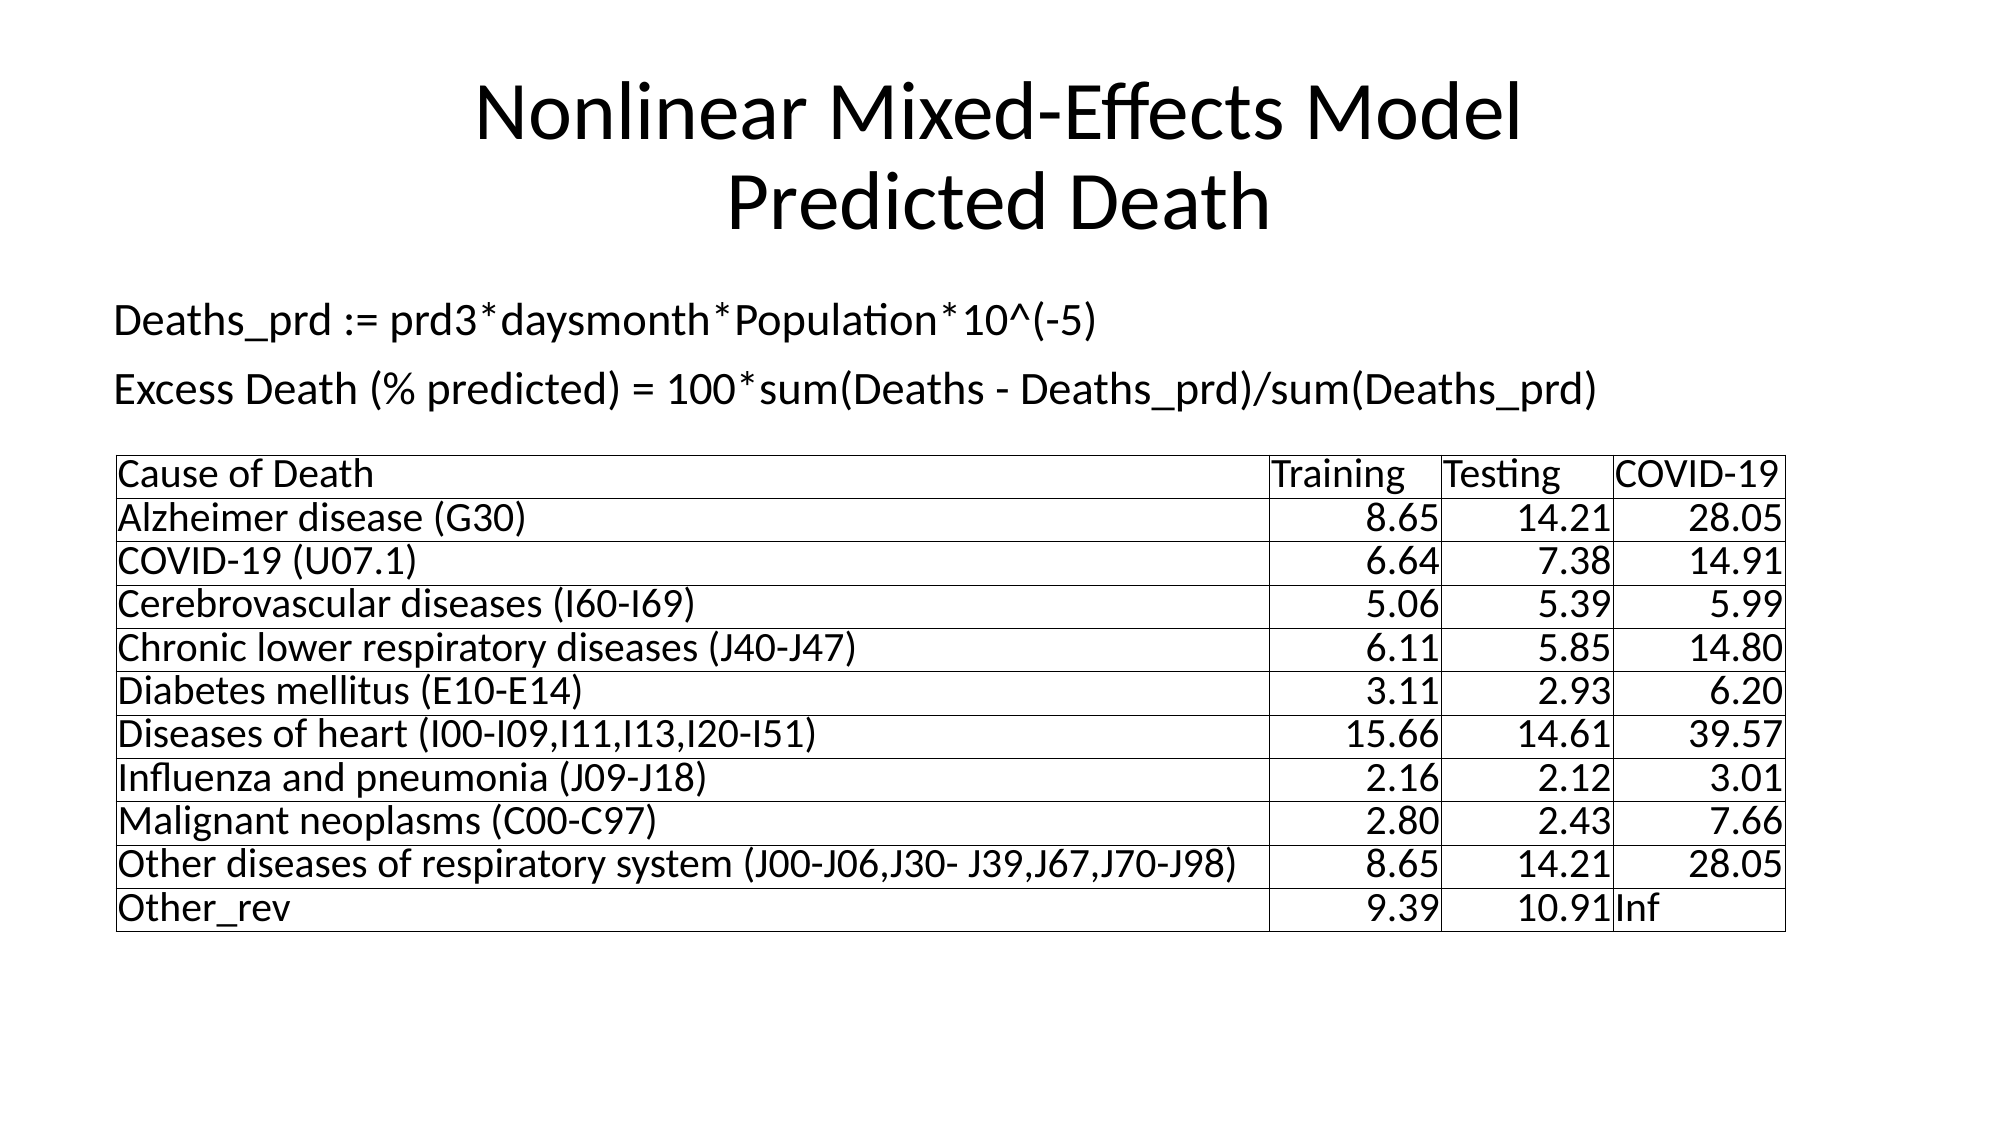

# Nonlinear Mixed-Effects Model Predicted Death
Deaths_prd := prd3*daysmonth*Population*10^(-5)
Excess Death (% predicted) = 100*sum(Deaths - Deaths_prd)/sum(Deaths_prd)

| Cause of Death | Training | Testing | COVID-19 |
| --- | --- | --- | --- |
| Alzheimer disease (G30) | 8.65 | 14.21 | 28.05 |
| COVID-19 (U07.1) | 6.64 | 7.38 | 14.91 |
| Cerebrovascular diseases (I60-I69) | 5.06 | 5.39 | 5.99 |
| Chronic lower respiratory diseases (J40-J47) | 6.11 | 5.85 | 14.80 |
| Diabetes mellitus (E10-E14) | 3.11 | 2.93 | 6.20 |
| Diseases of heart (I00-I09,I11,I13,I20-I51) | 15.66 | 14.61 | 39.57 |
| Influenza and pneumonia (J09-J18) | 2.16 | 2.12 | 3.01 |
| Malignant neoplasms (C00-C97) | 2.80 | 2.43 | 7.66 |
| Other diseases of respiratory system (J00-J06,J30- J39,J67,J70-J98) | 8.65 | 14.21 | 28.05 |
| Other\_rev | 9.39 | 10.91 | Inf |